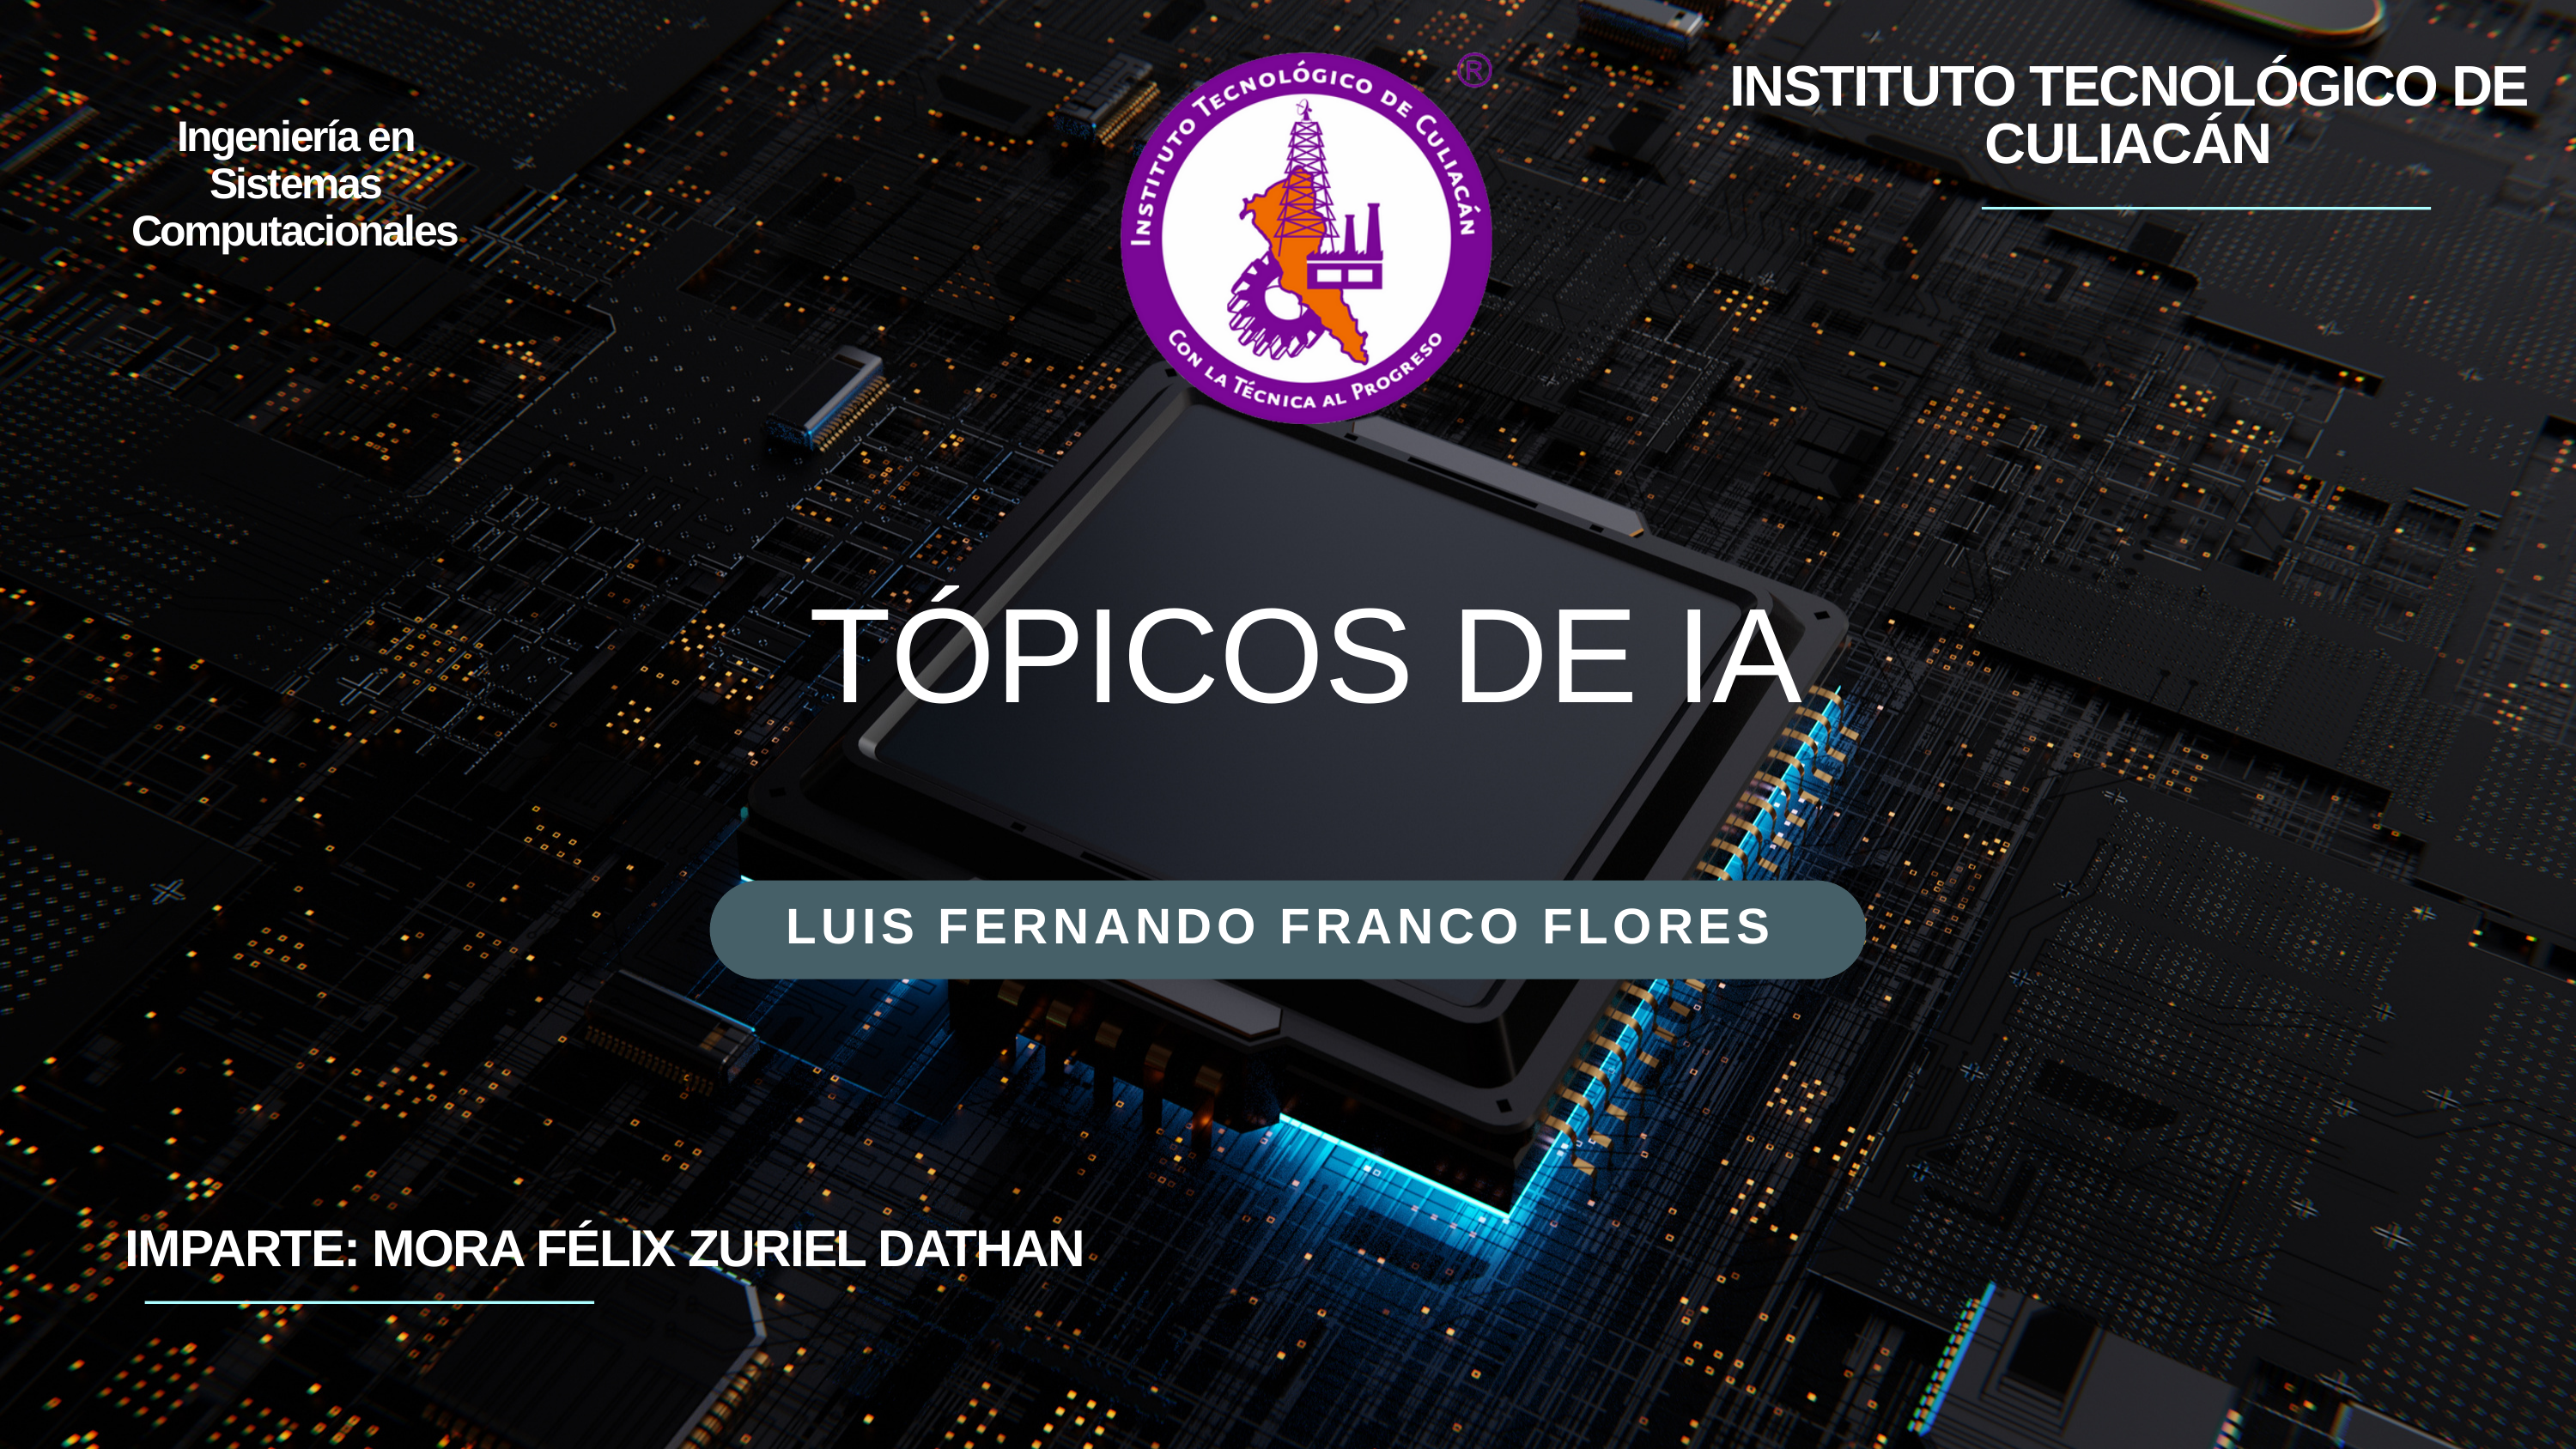

INSTITUTO TECNOLÓGICO DE CULIACÁN
Ingeniería en Sistemas Computacionales

TÓPICOS DE IA

LUIS FERNANDO FRANCO FLORES
IMPARTE: MORA FÉLIX ZURIEL DATHAN